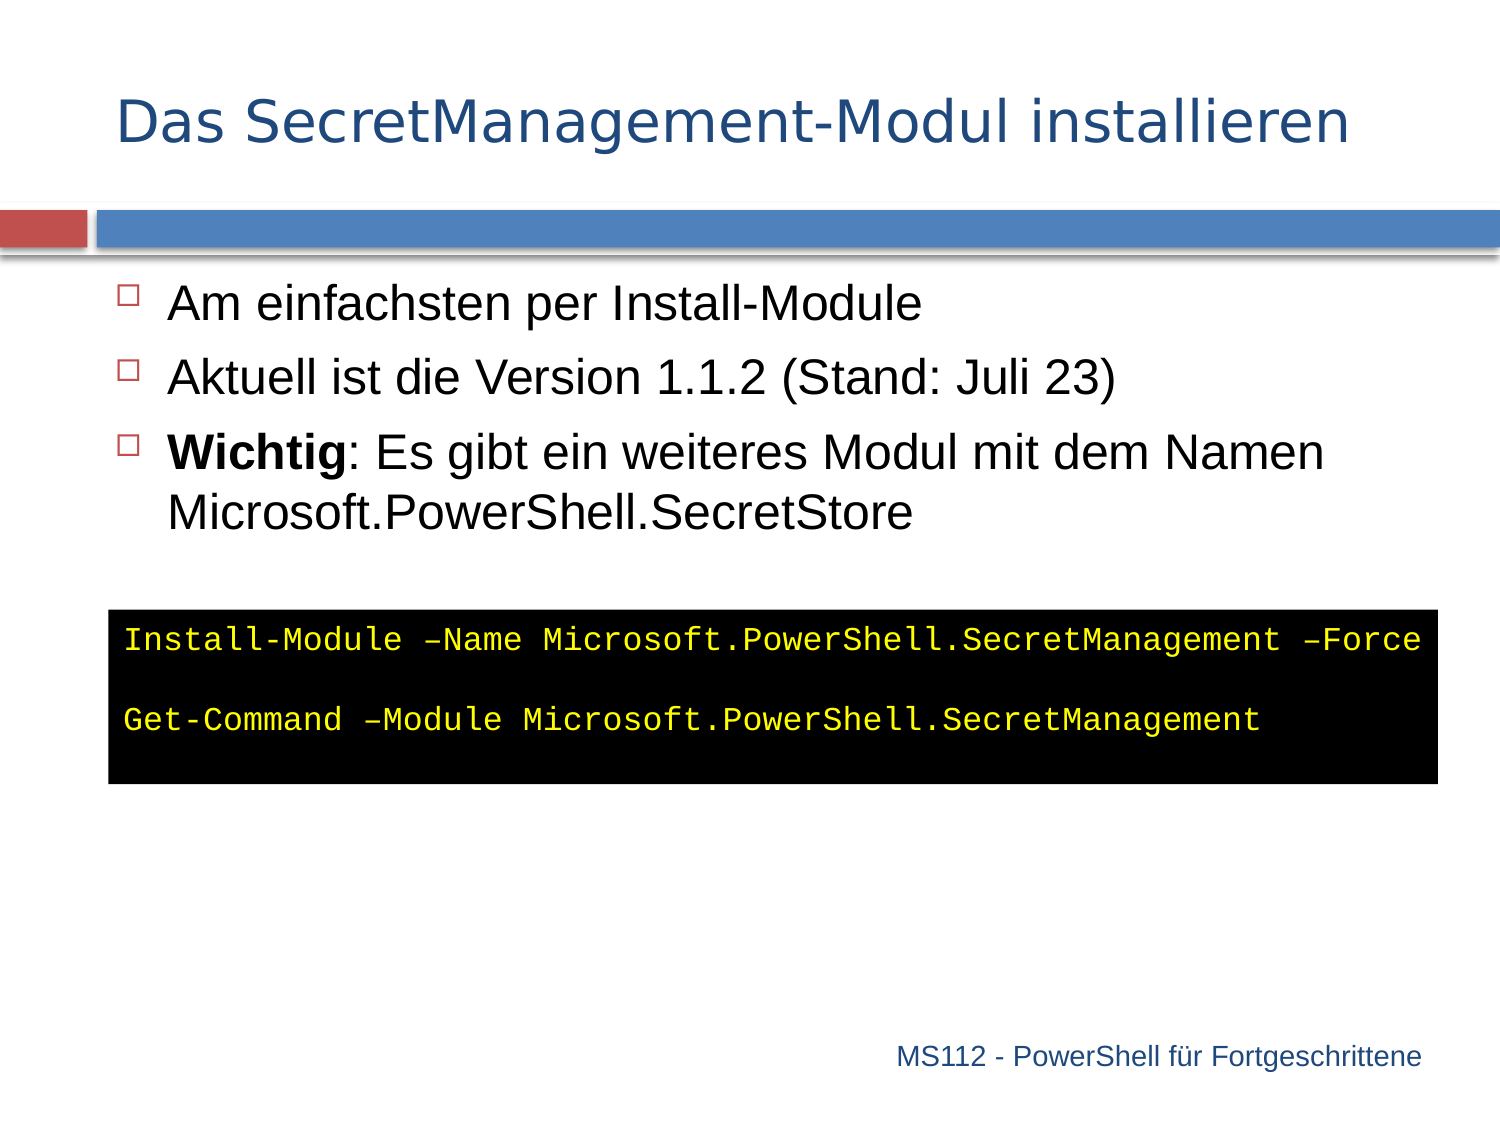

# Das SecretManagement-Modul installieren
Am einfachsten per Install-Module
Aktuell ist die Version 1.1.2 (Stand: Juli 23)
Wichtig: Es gibt ein weiteres Modul mit dem Namen Microsoft.PowerShell.SecretStore
Install-Module –Name Microsoft.PowerShell.SecretManagement –Force

Get-Command –Module Microsoft.PowerShell.SecretManagement
MS112 - PowerShell für Fortgeschrittene